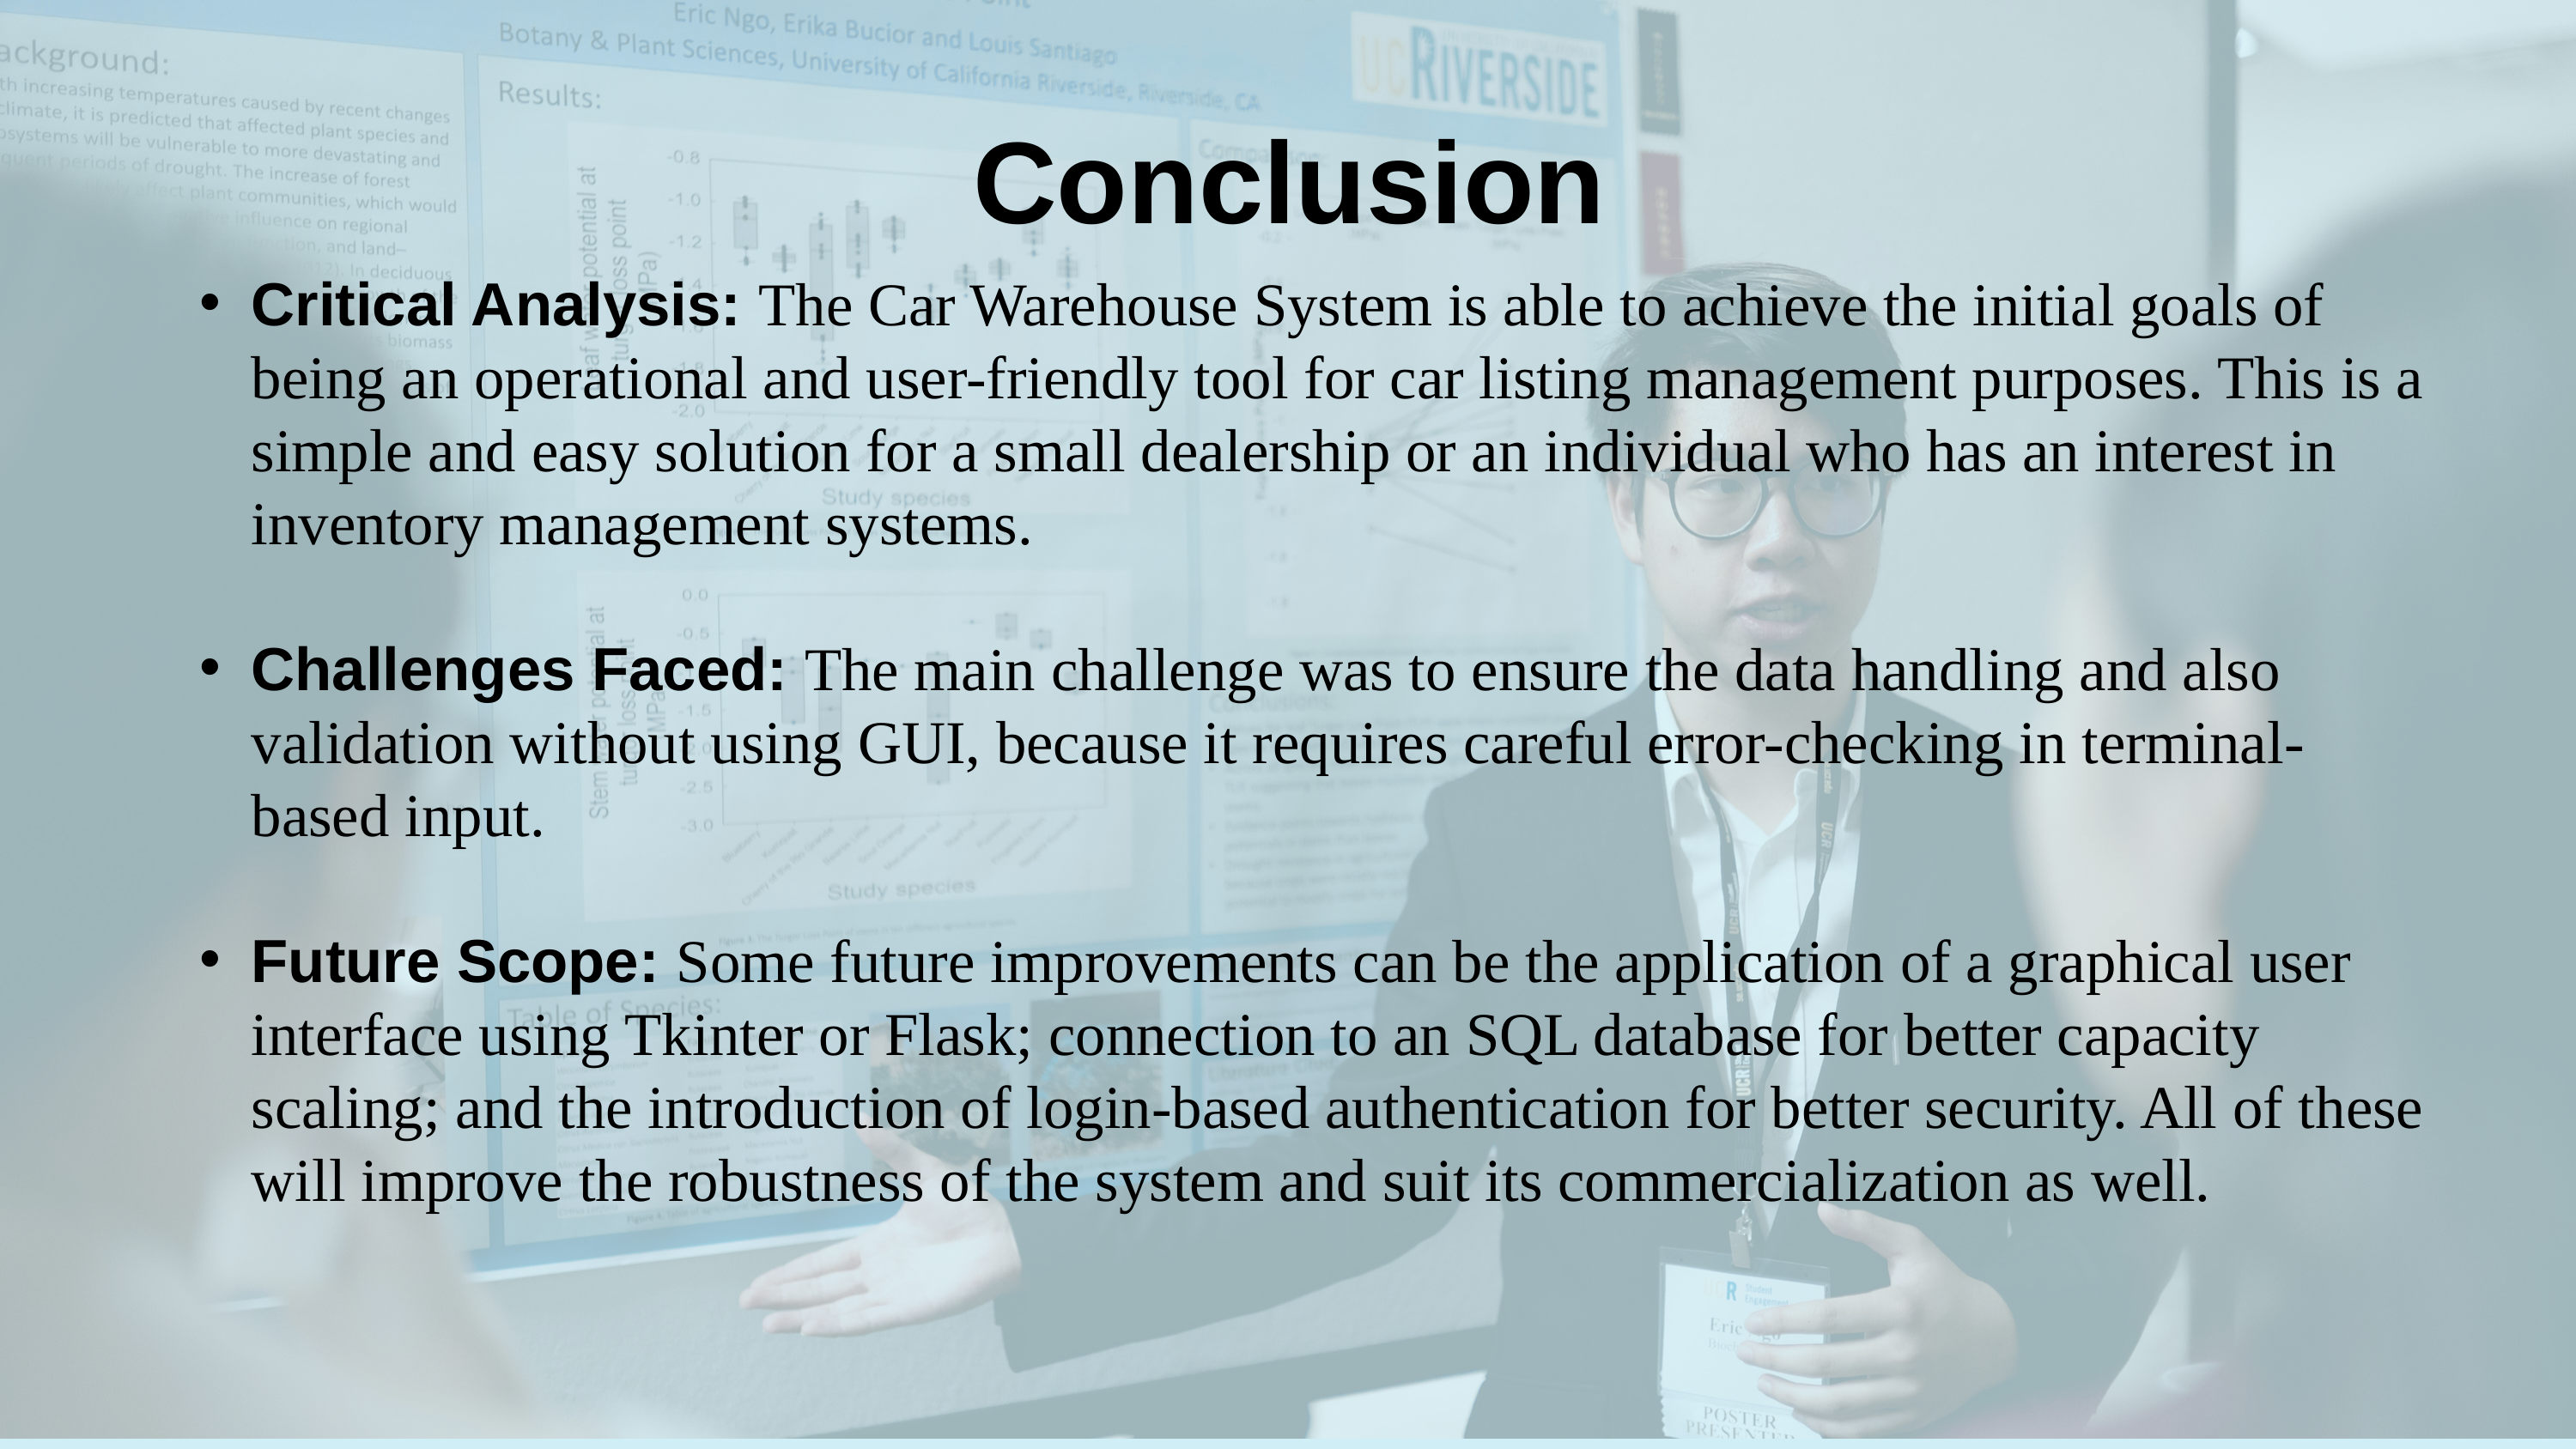

Conclusion
Critical Analysis: The Car Warehouse System is able to achieve the initial goals of being an operational and user-friendly tool for car listing management purposes. This is a simple and easy solution for a small dealership or an individual who has an interest in inventory management systems.

Challenges Faced: The main challenge was to ensure the data handling and also validation without using GUI, because it requires careful error-checking in terminal-based input.

Future Scope: Some future improvements can be the application of a graphical user interface using Tkinter or Flask; connection to an SQL database for better capacity scaling; and the introduction of login-based authentication for better security. All of these will improve the robustness of the system and suit its commercialization as well.